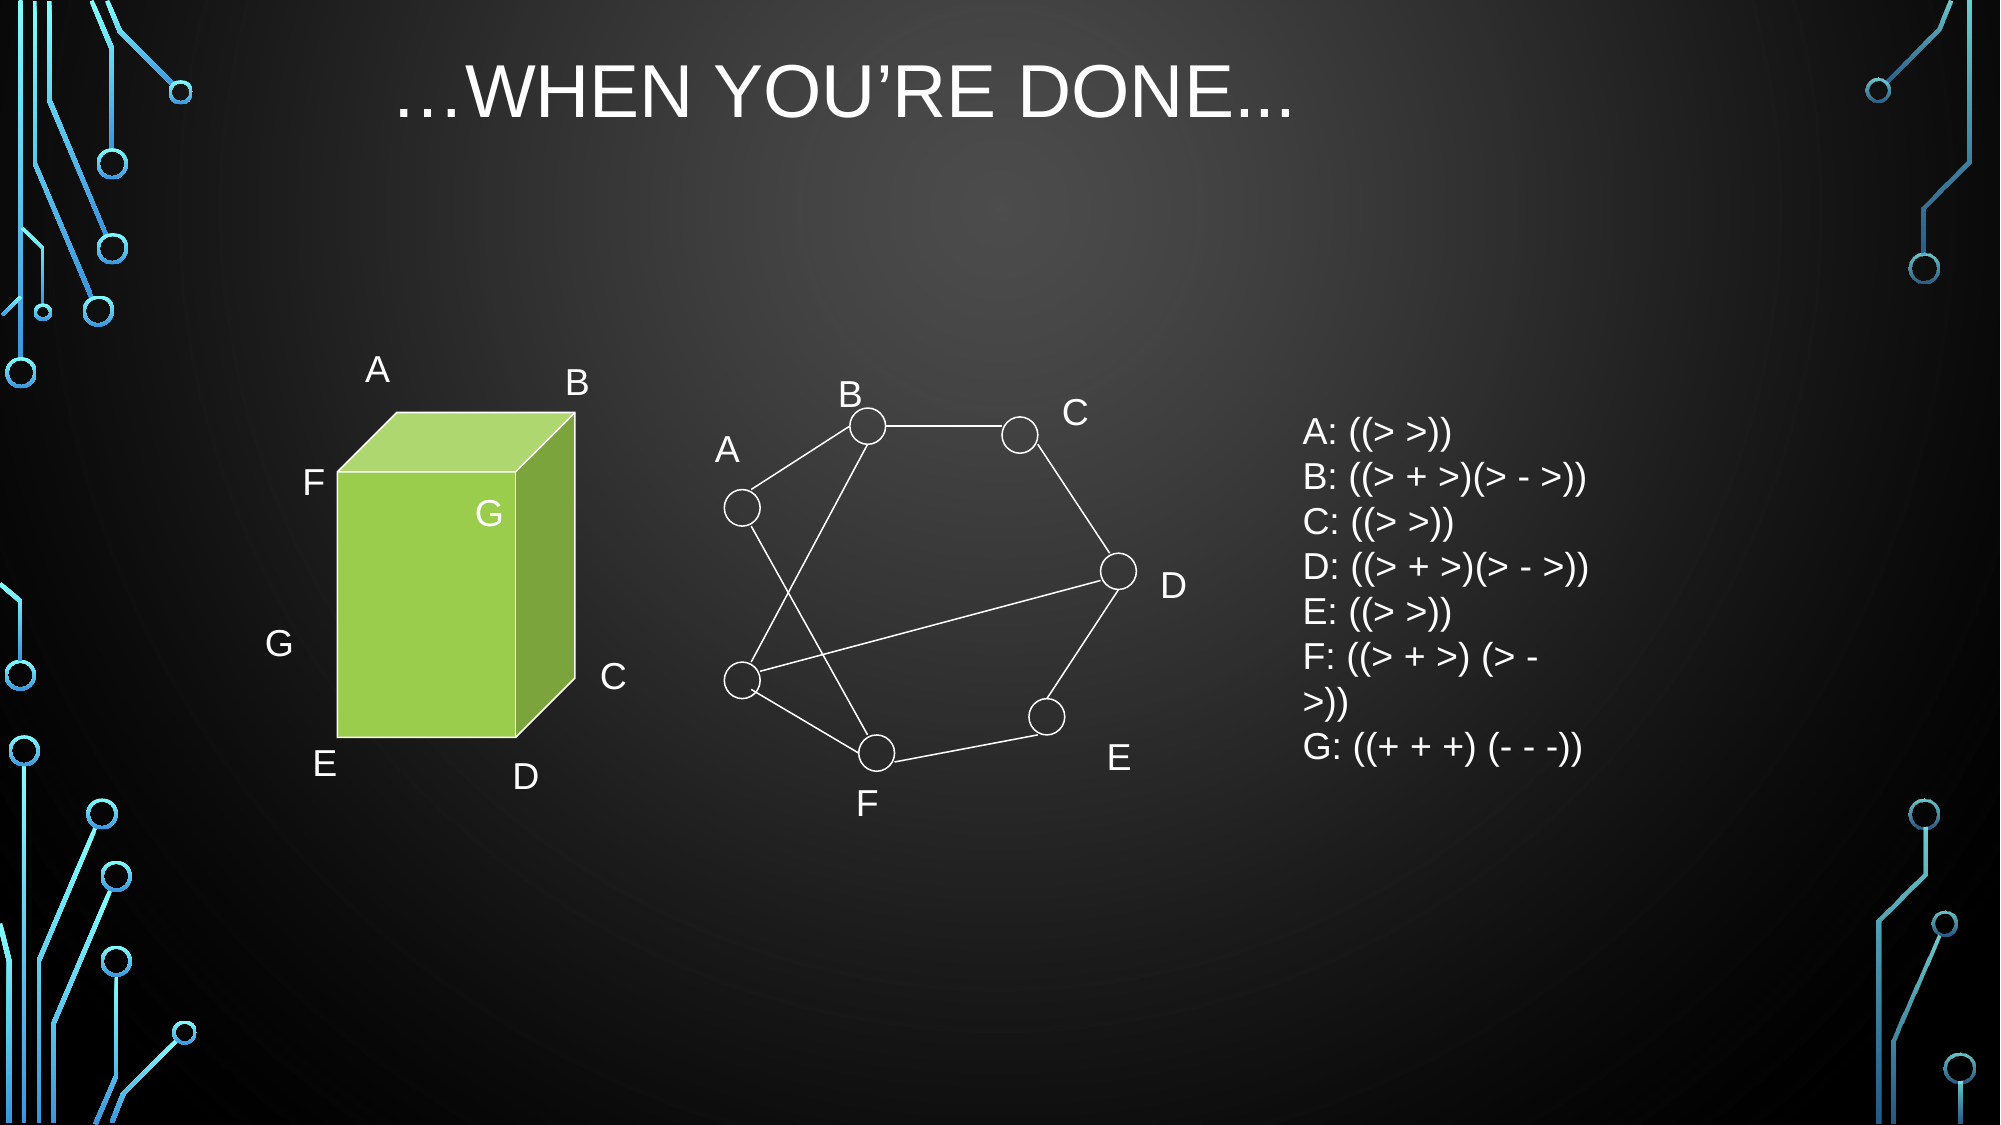

# …WHEN YOU’RE DONE...
A
B

F
G
C
E
D
B
C

A

D

E

F
A: ((> >))
B: ((> + >)(> - >))
C: ((> >))
D: ((> + >)(> - >))
E: ((> >))
F: ((> + >) (> - >))
G: ((+ + +) (- - -))
G